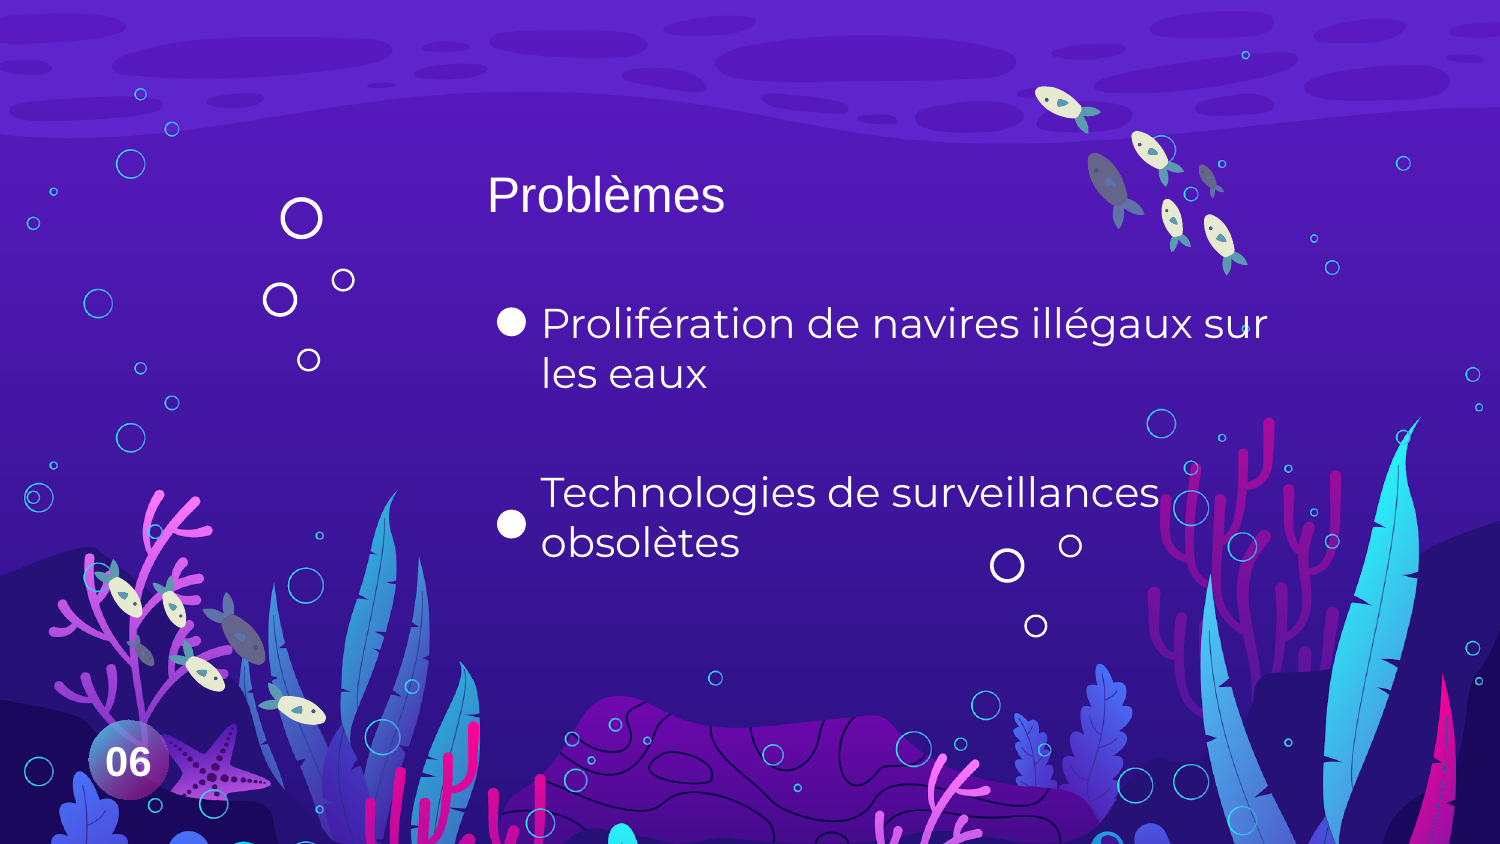

Problèmes

Prolifération de navires illégaux sur les eaux

Technologies de surveillances obsolètes

# 06